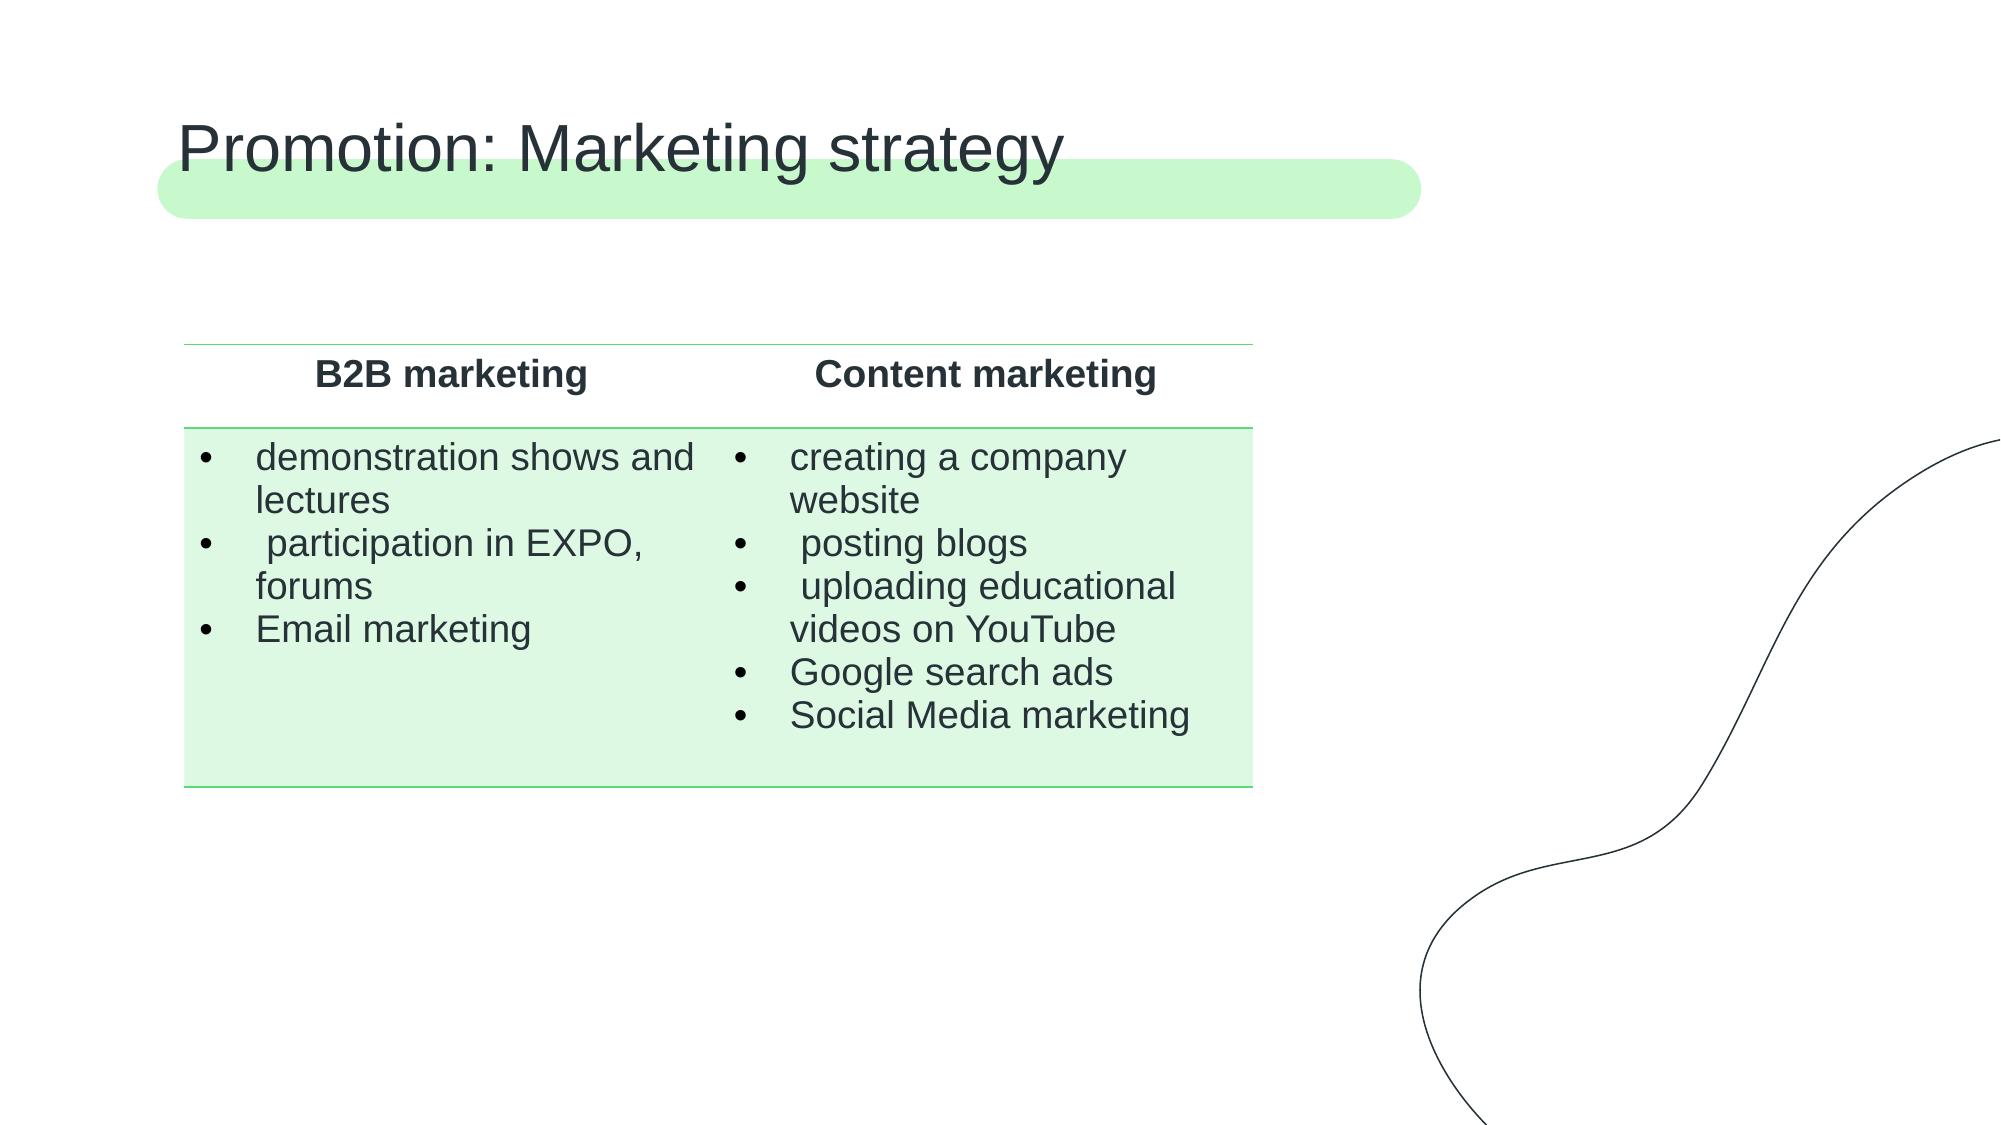

# Promotion: Marketing strategy
| B2B marketing | Content marketing |
| --- | --- |
| demonstration shows and lectures   participation in EXPO, forums Email marketing | creating a company website  posting blogs  uploading educational videos on YouTube Google search ads   Social Media marketing |